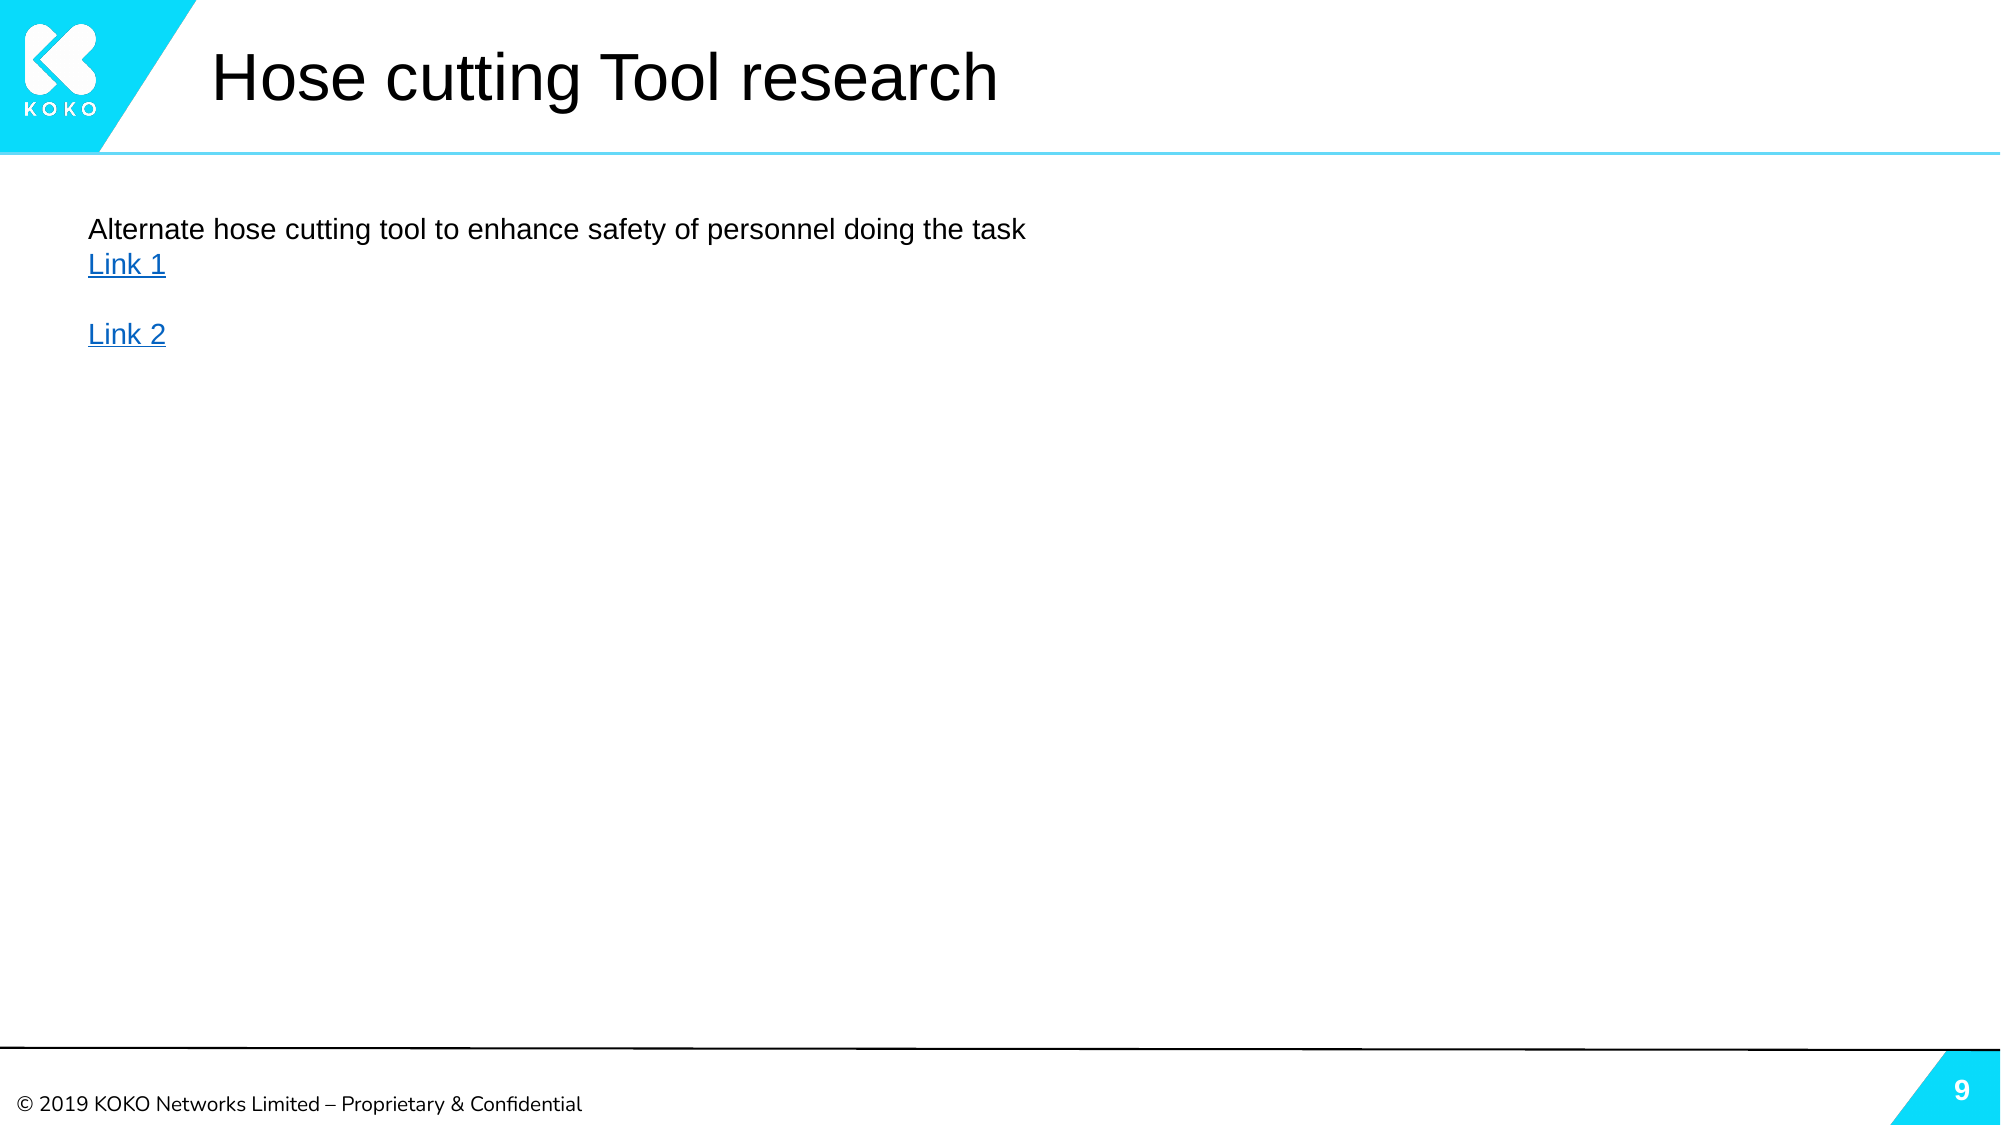

# Hose cutting Tool research
Alternate hose cutting tool to enhance safety of personnel doing the task
Link 1

Link 2
9